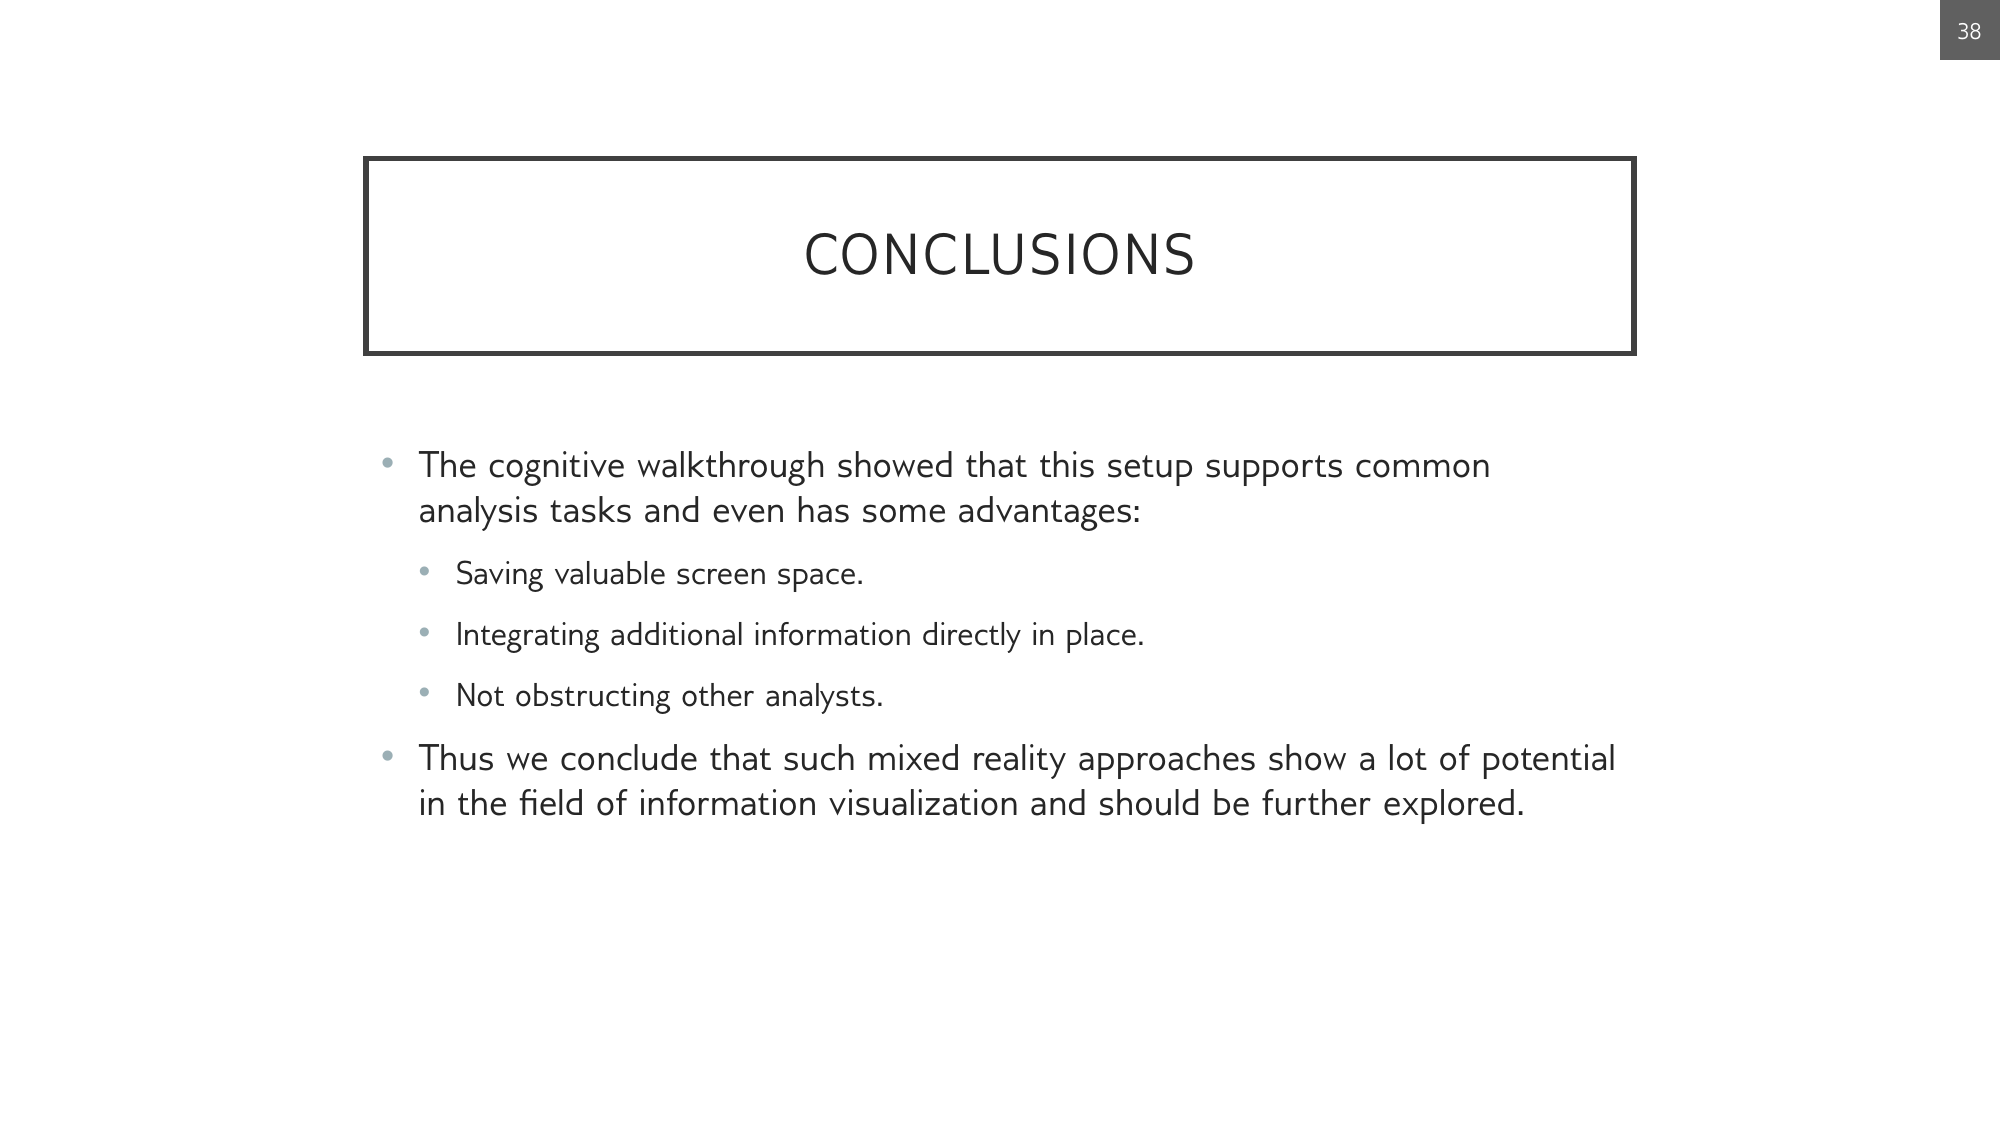

38
# conclusions
The cognitive walkthrough showed that this setup supports common analysis tasks and even has some advantages:
Saving valuable screen space.
Integrating additional information directly in place.
Not obstructing other analysts.
Thus we conclude that such mixed reality approaches show a lot of potential in the field of information visualization and should be further explored.